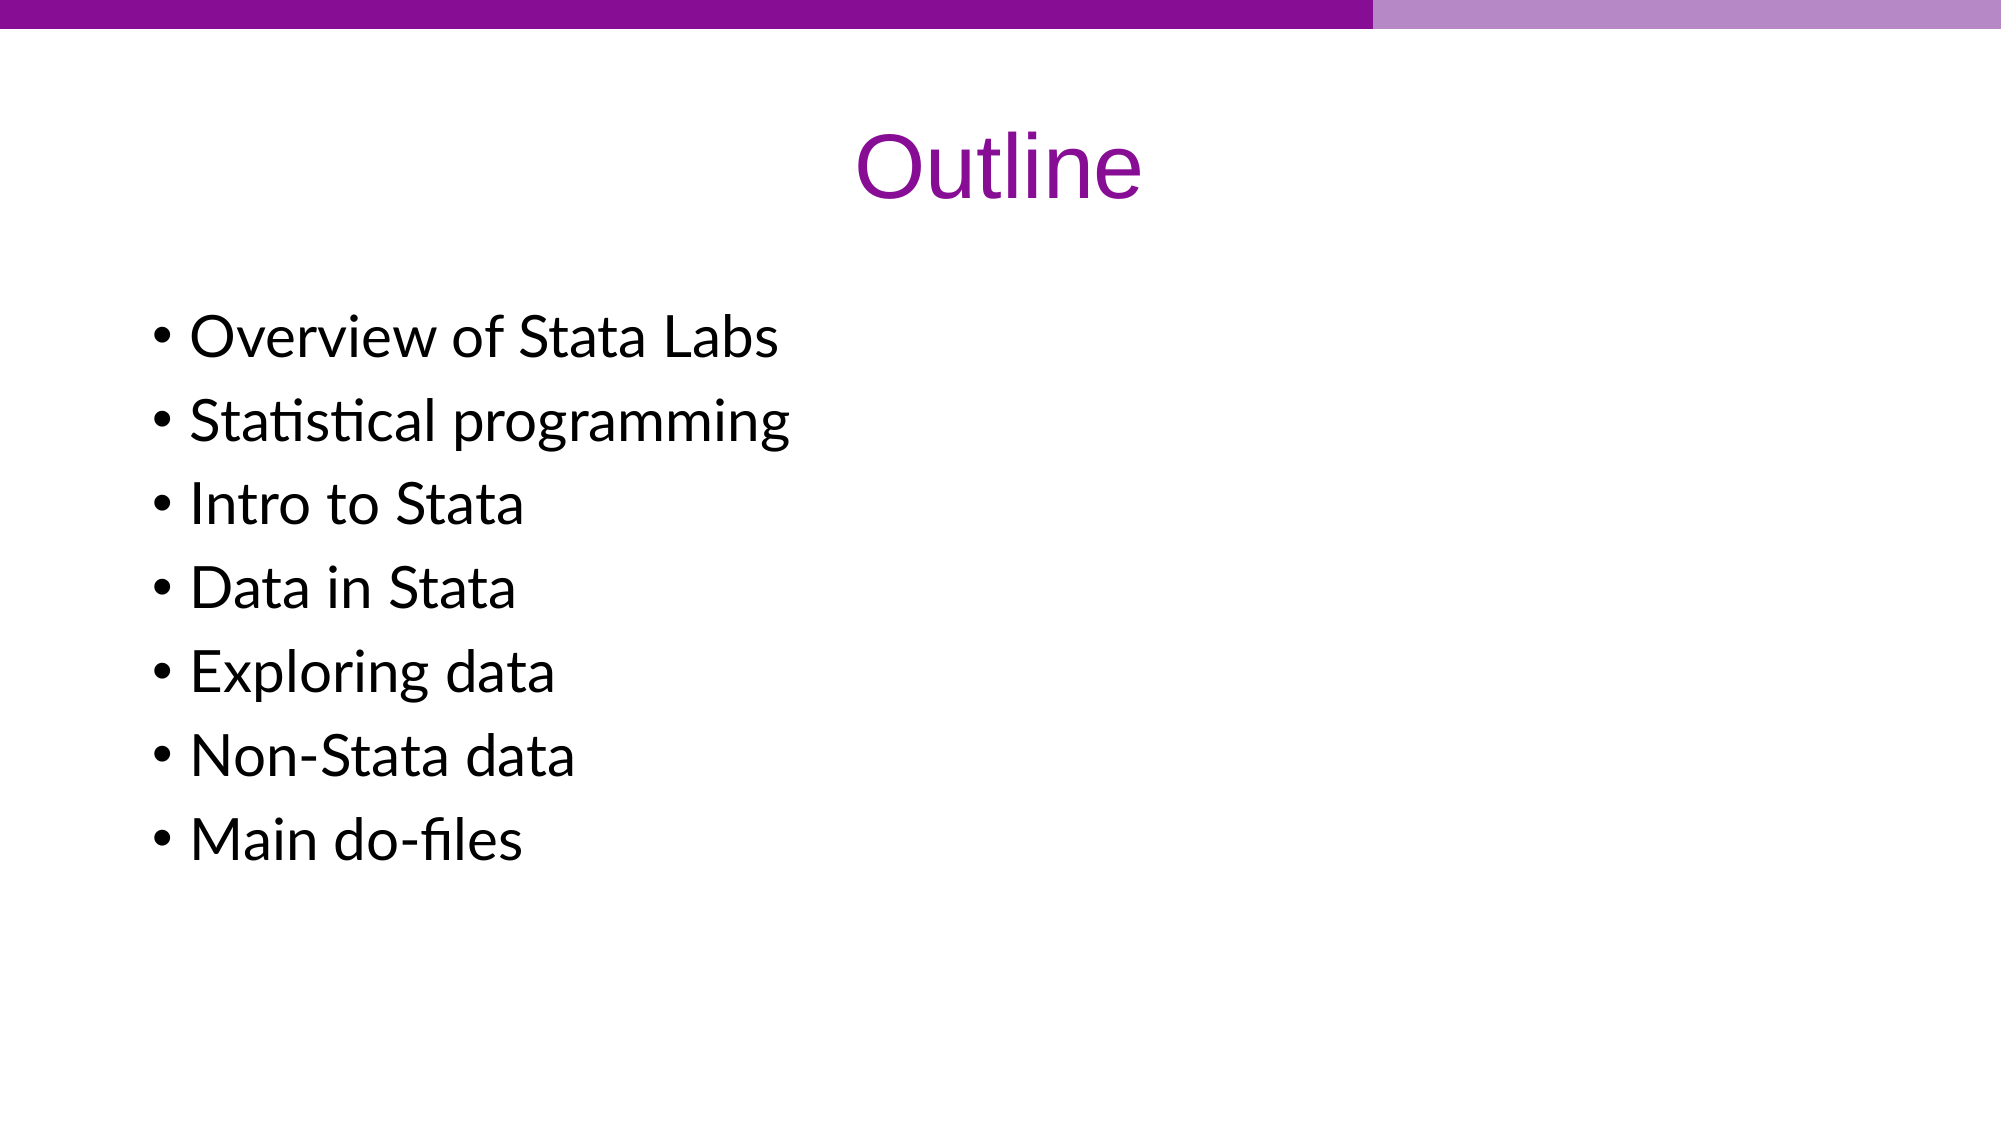

# Outline
Overview of Stata Labs
Statistical programming
Intro to Stata
Data in Stata
Exploring data
Non-Stata data
Main do-files